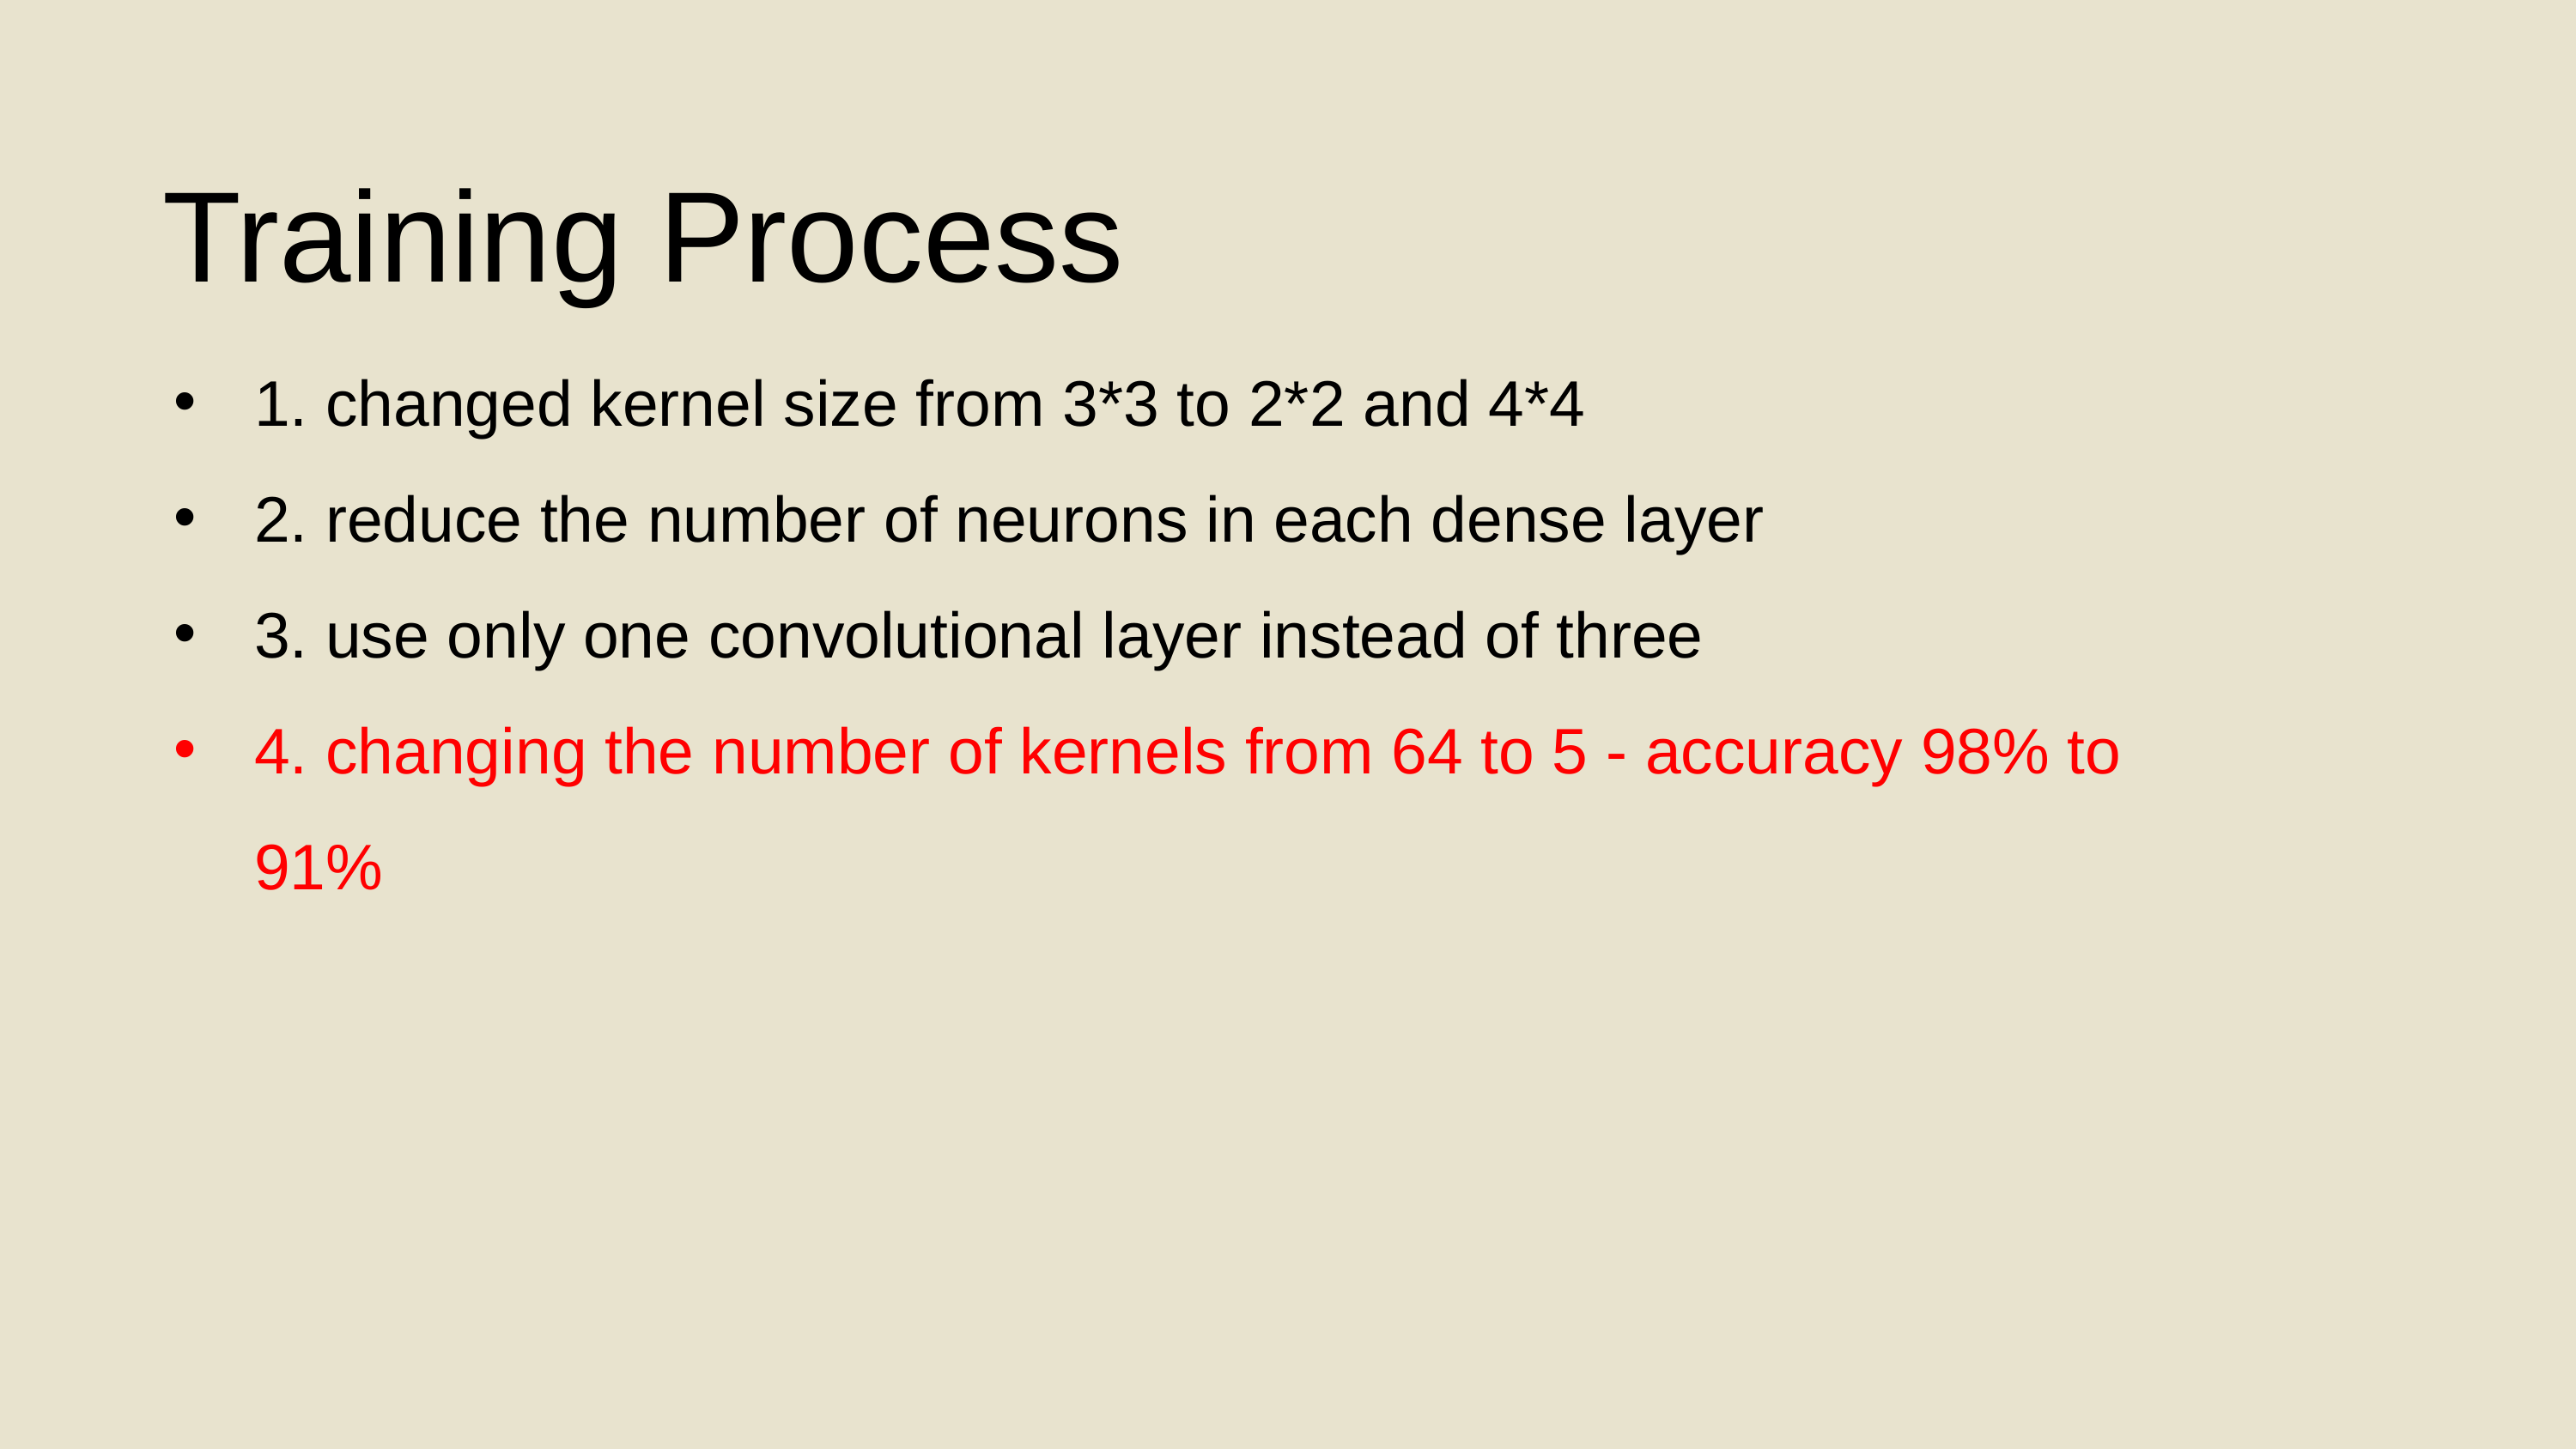

Training Process
1. changed kernel size from 3*3 to 2*2 and 4*4
2. reduce the number of neurons in each dense layer
3. use only one convolutional layer instead of three
4. changing the number of kernels from 64 to 5 - accuracy 98% to 91%